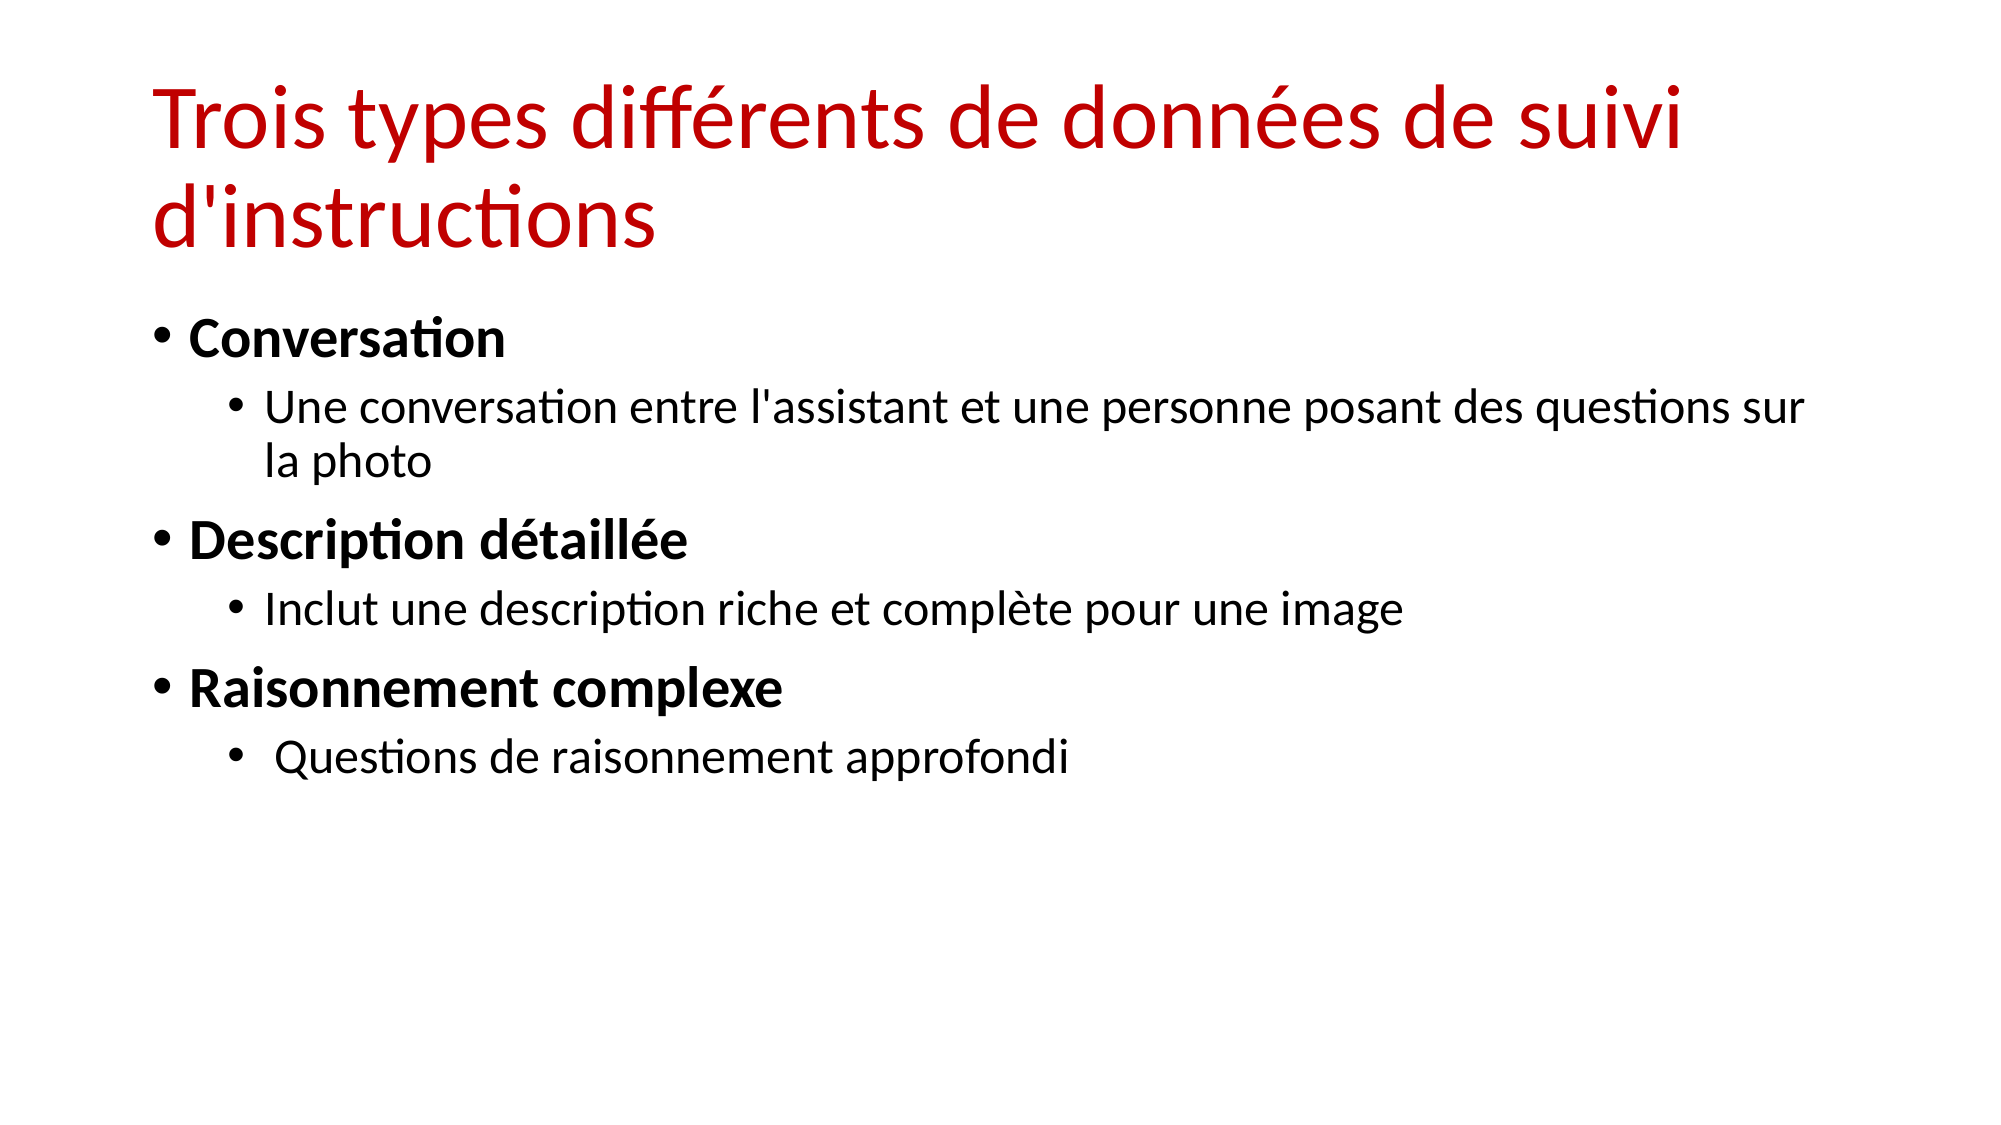

# Trois types différents de données de suivi d'instructions
Conversation
Une conversation entre l'assistant et une personne posant des questions sur la photo
Description détaillée
Inclut une description riche et complète pour une image
Raisonnement complexe
Questions de raisonnement approfondi